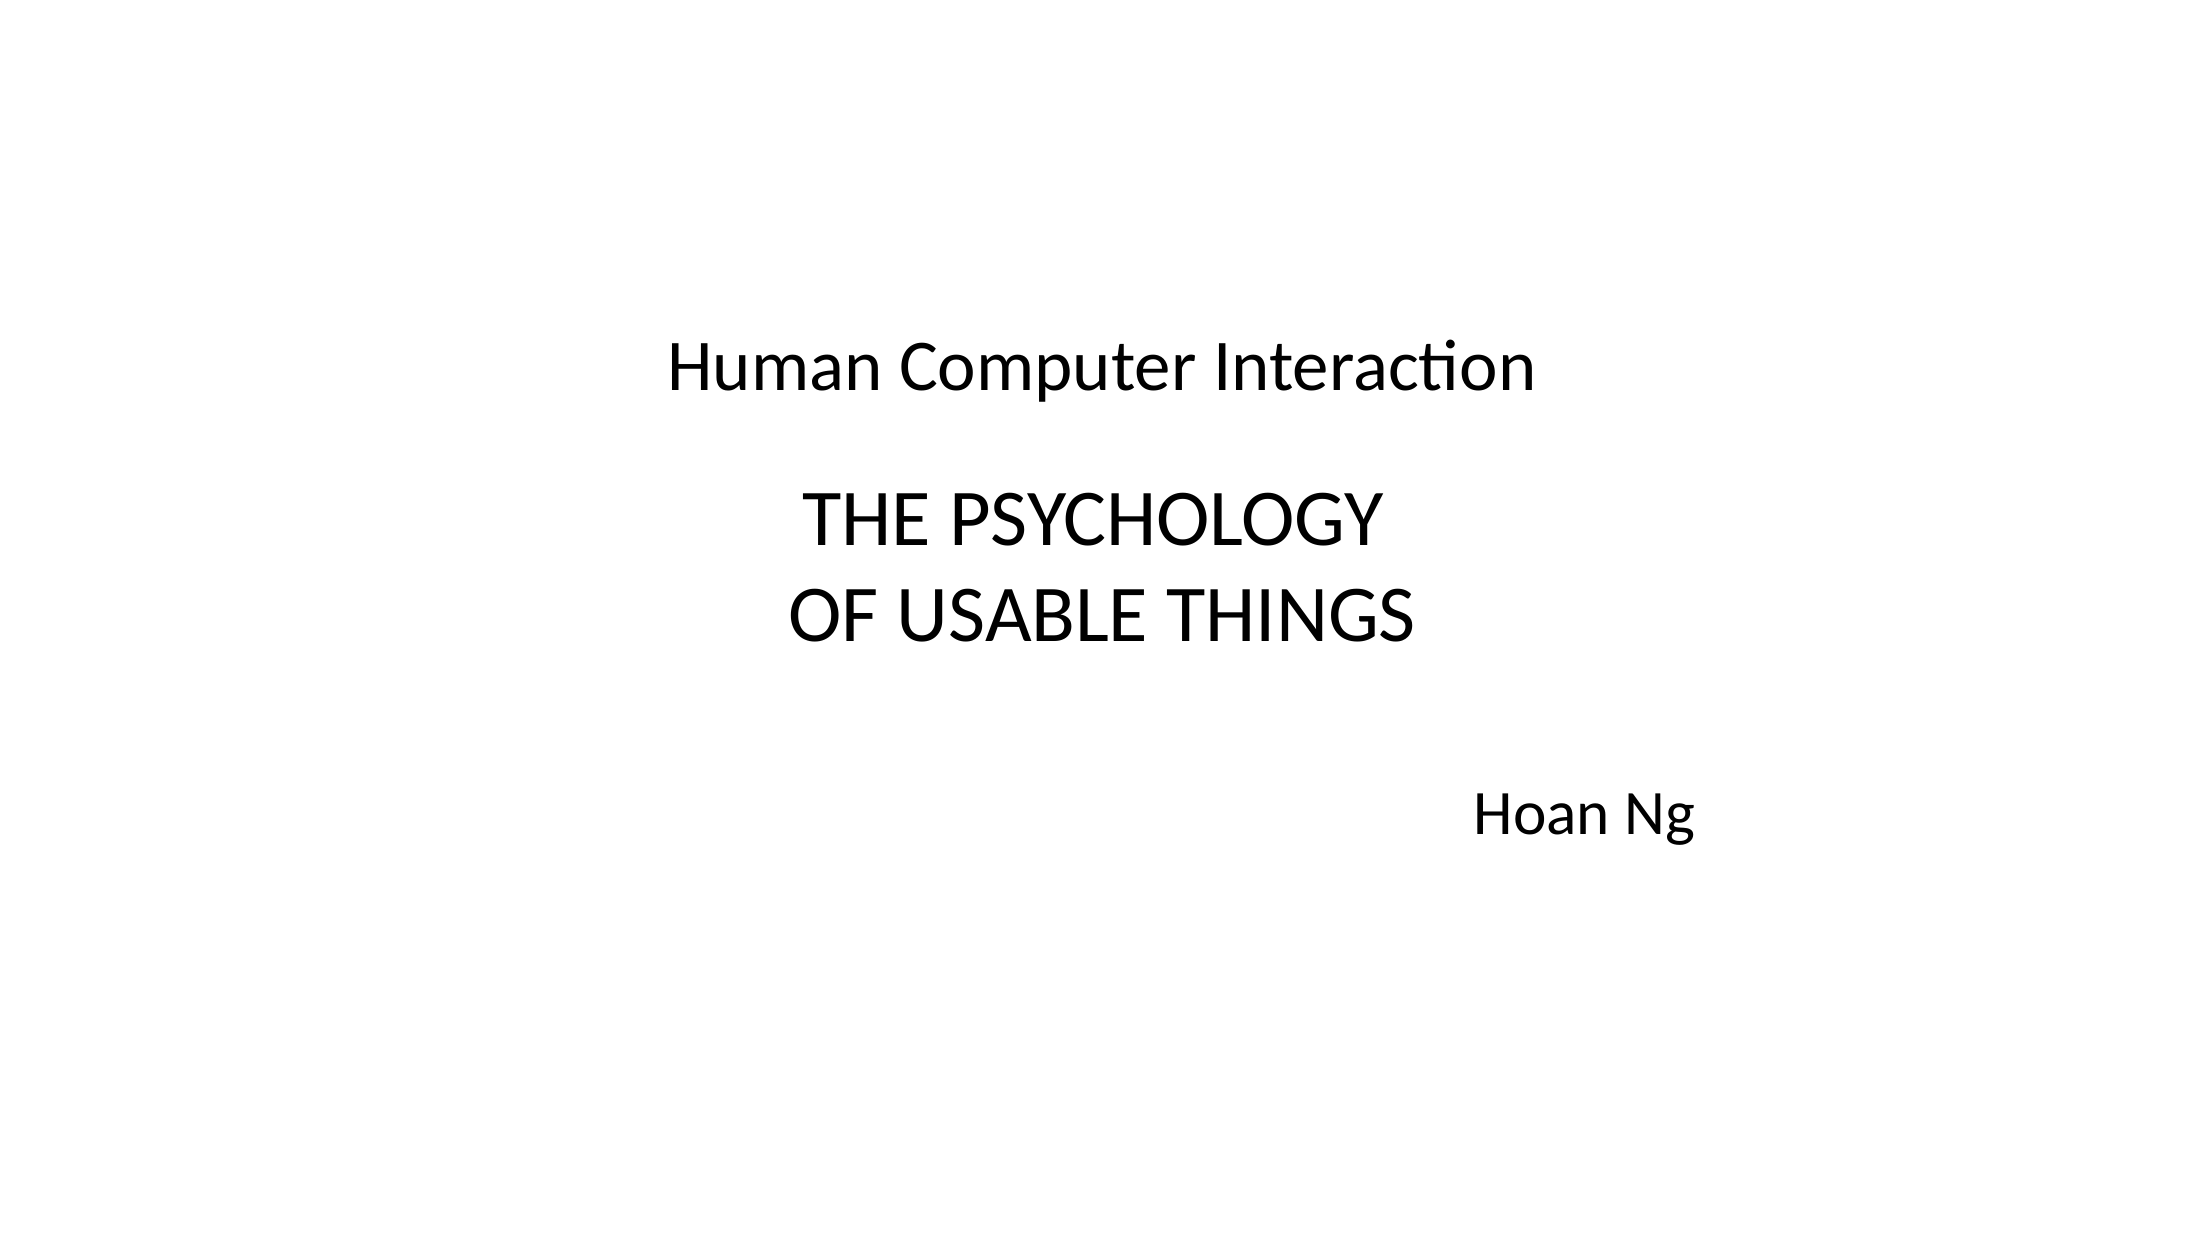

Human Computer Interaction
# THE PSYCHOLOGY OF USABLE THINGS
Hoan Ng